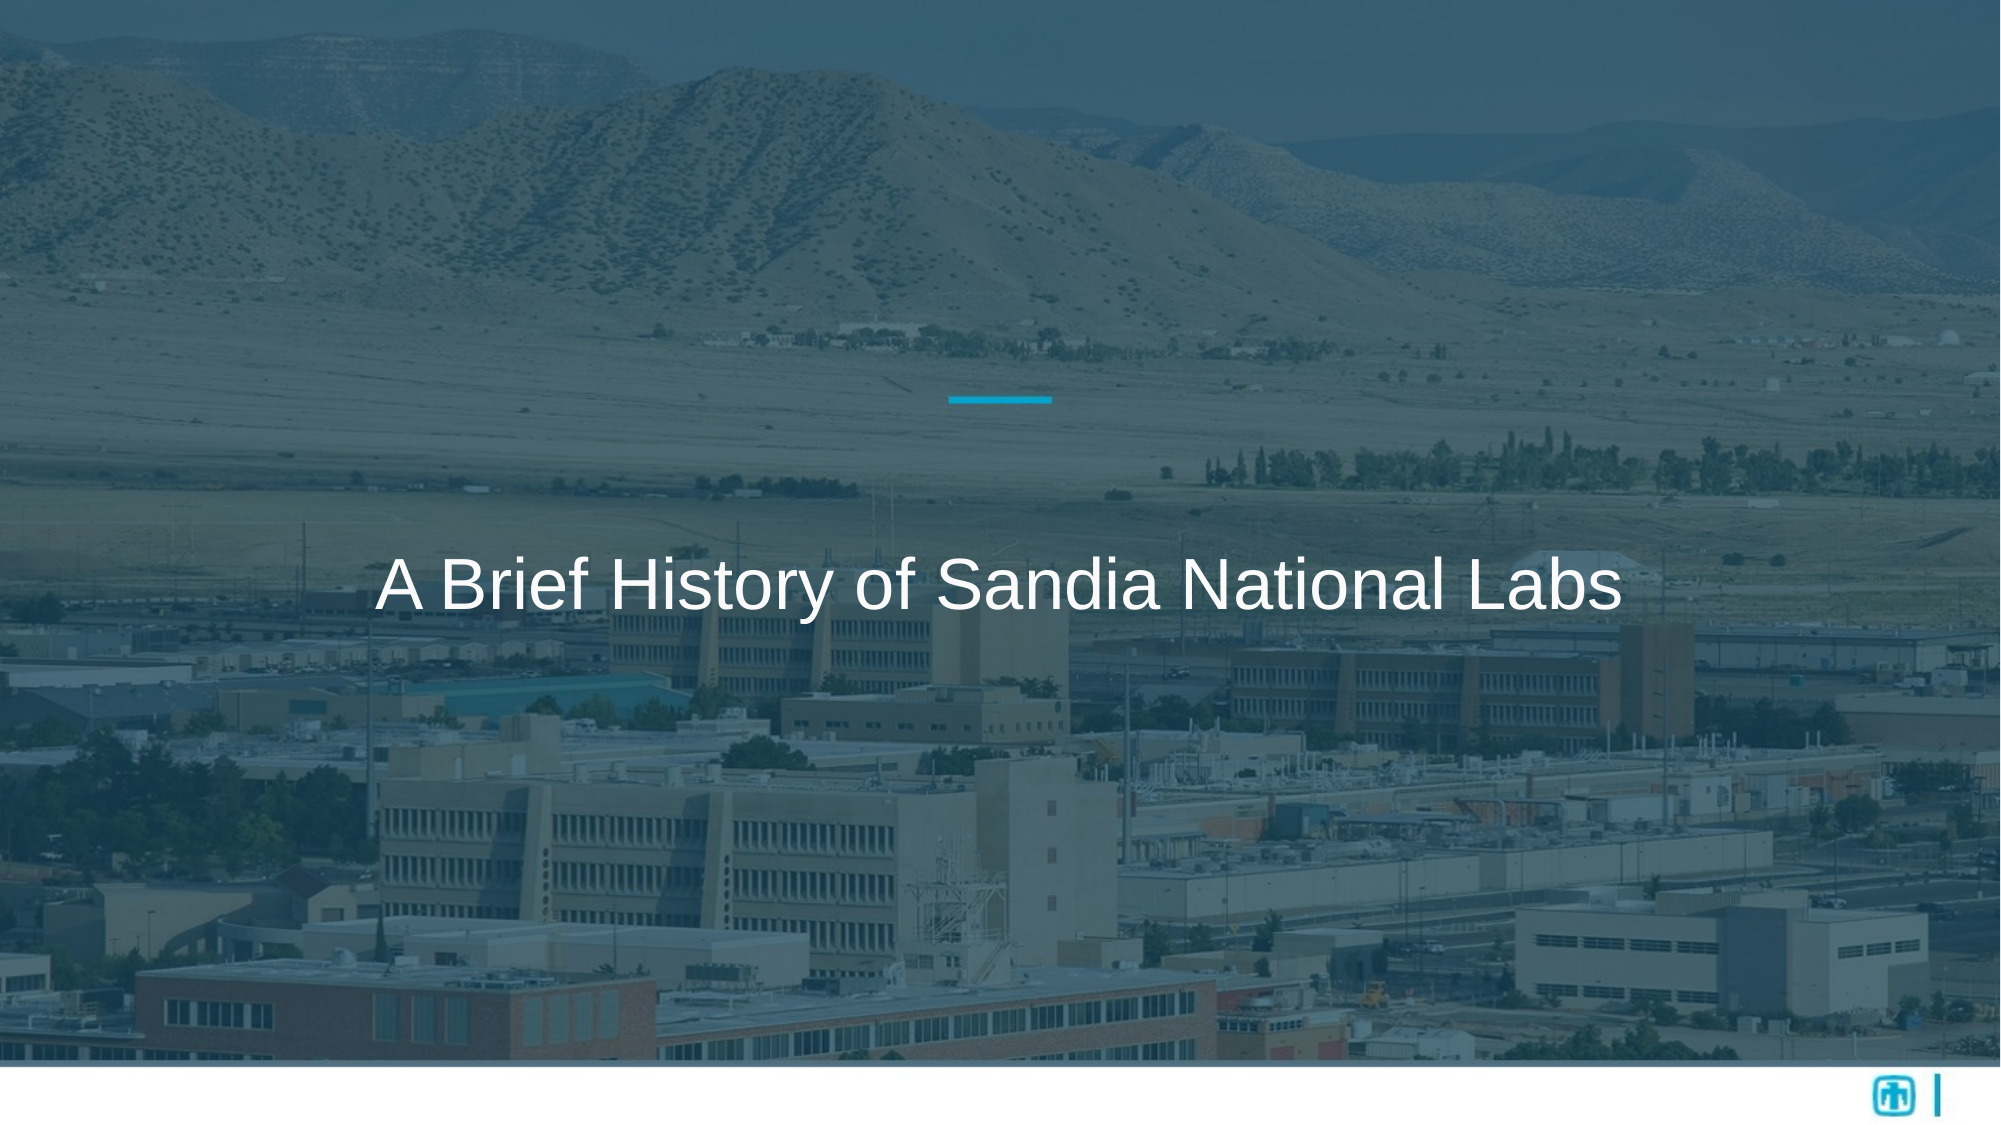

# A Brief History of Sandia National Labs